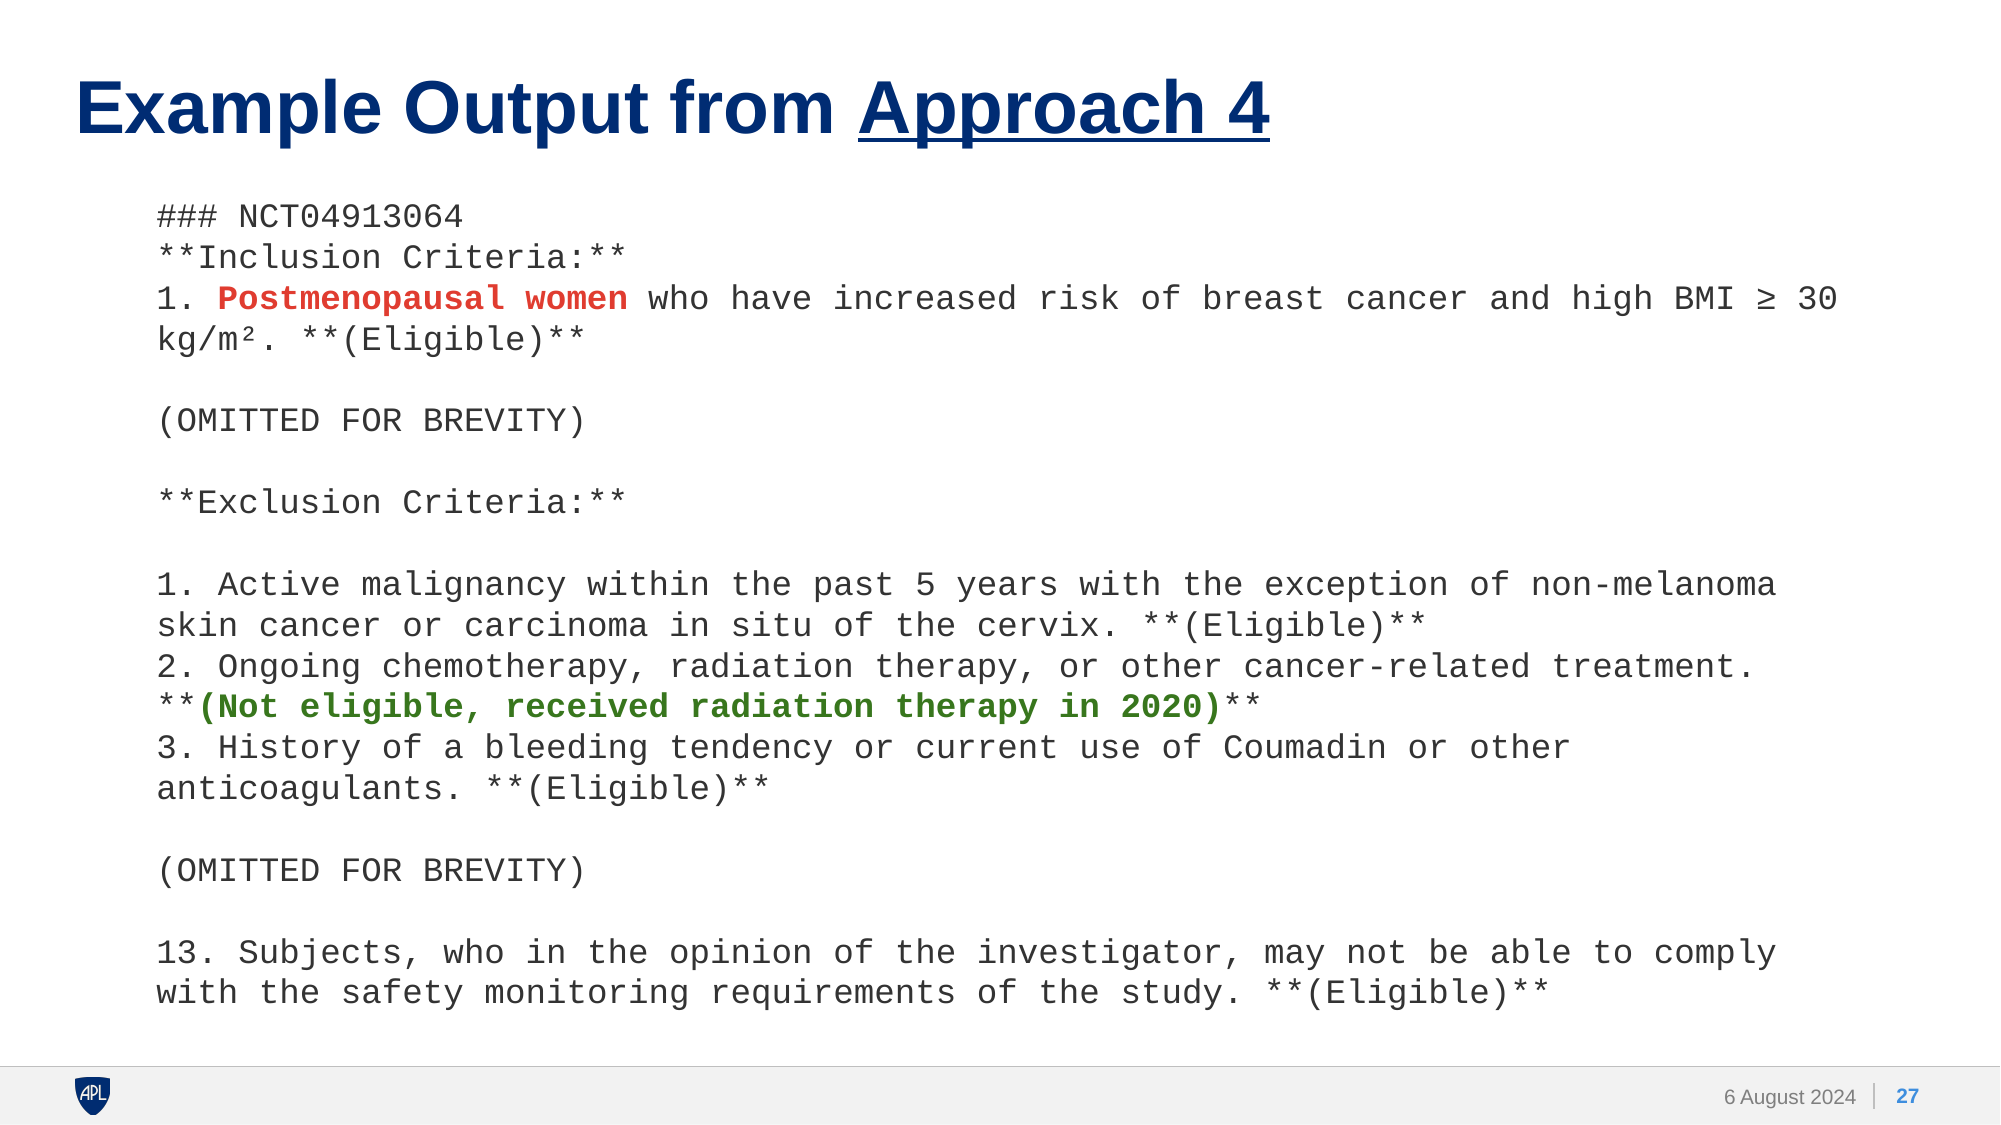

# Example Output from Approach 4
### NCT04913064
**Inclusion Criteria:**
1. Postmenopausal women who have increased risk of breast cancer and high BMI ≥ 30 kg/m². **(Eligible)**

(OMITTED FOR BREVITY)

**Exclusion Criteria:**

1. Active malignancy within the past 5 years with the exception of non-melanoma skin cancer or carcinoma in situ of the cervix. **(Eligible)**
2. Ongoing chemotherapy, radiation therapy, or other cancer-related treatment. **(Not eligible, received radiation therapy in 2020)**
3. History of a bleeding tendency or current use of Coumadin or other anticoagulants. **(Eligible)**

(OMITTED FOR BREVITY)

13. Subjects, who in the opinion of the investigator, may not be able to comply with the safety monitoring requirements of the study. **(Eligible)**

27
6 August 2024